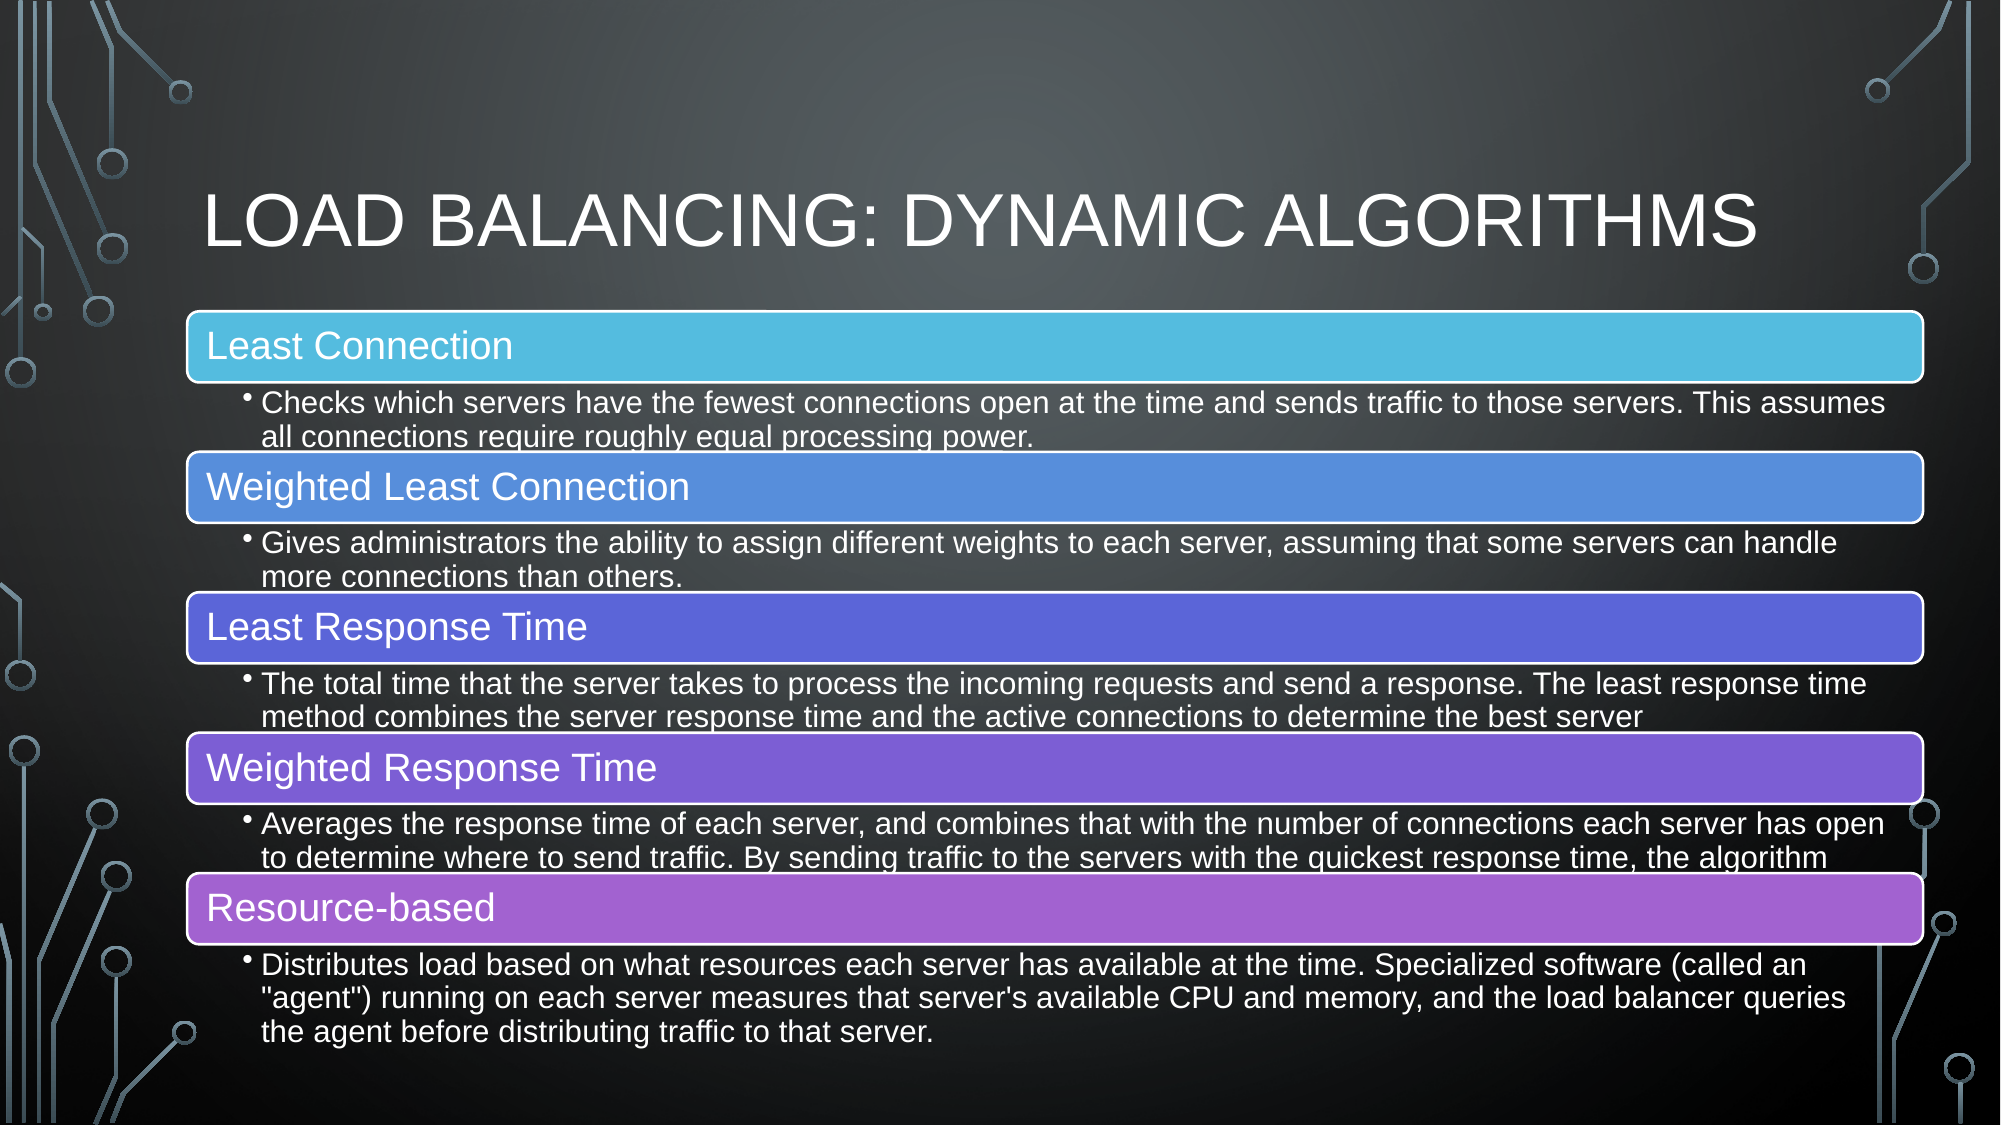

# Load Balancing: Dynamic Algorithms
Least Connection
Checks which servers have the fewest connections open at the time and sends traffic to those servers. This assumes all connections require roughly equal processing power.
Weighted Least Connection
Gives administrators the ability to assign different weights to each server, assuming that some servers can handle more connections than others.
Least Response Time
The total time that the server takes to process the incoming requests and send a response. The least response time method combines the server response time and the active connections to determine the best server
Weighted Response Time
Averages the response time of each server, and combines that with the number of connections each server has open to determine where to send traffic. By sending traffic to the servers with the quickest response time, the algorithm ensures faster service for users.
Resource-based
Distributes load based on what resources each server has available at the time. Specialized software (called an "agent") running on each server measures that server's available CPU and memory, and the load balancer queries the agent before distributing traffic to that server.